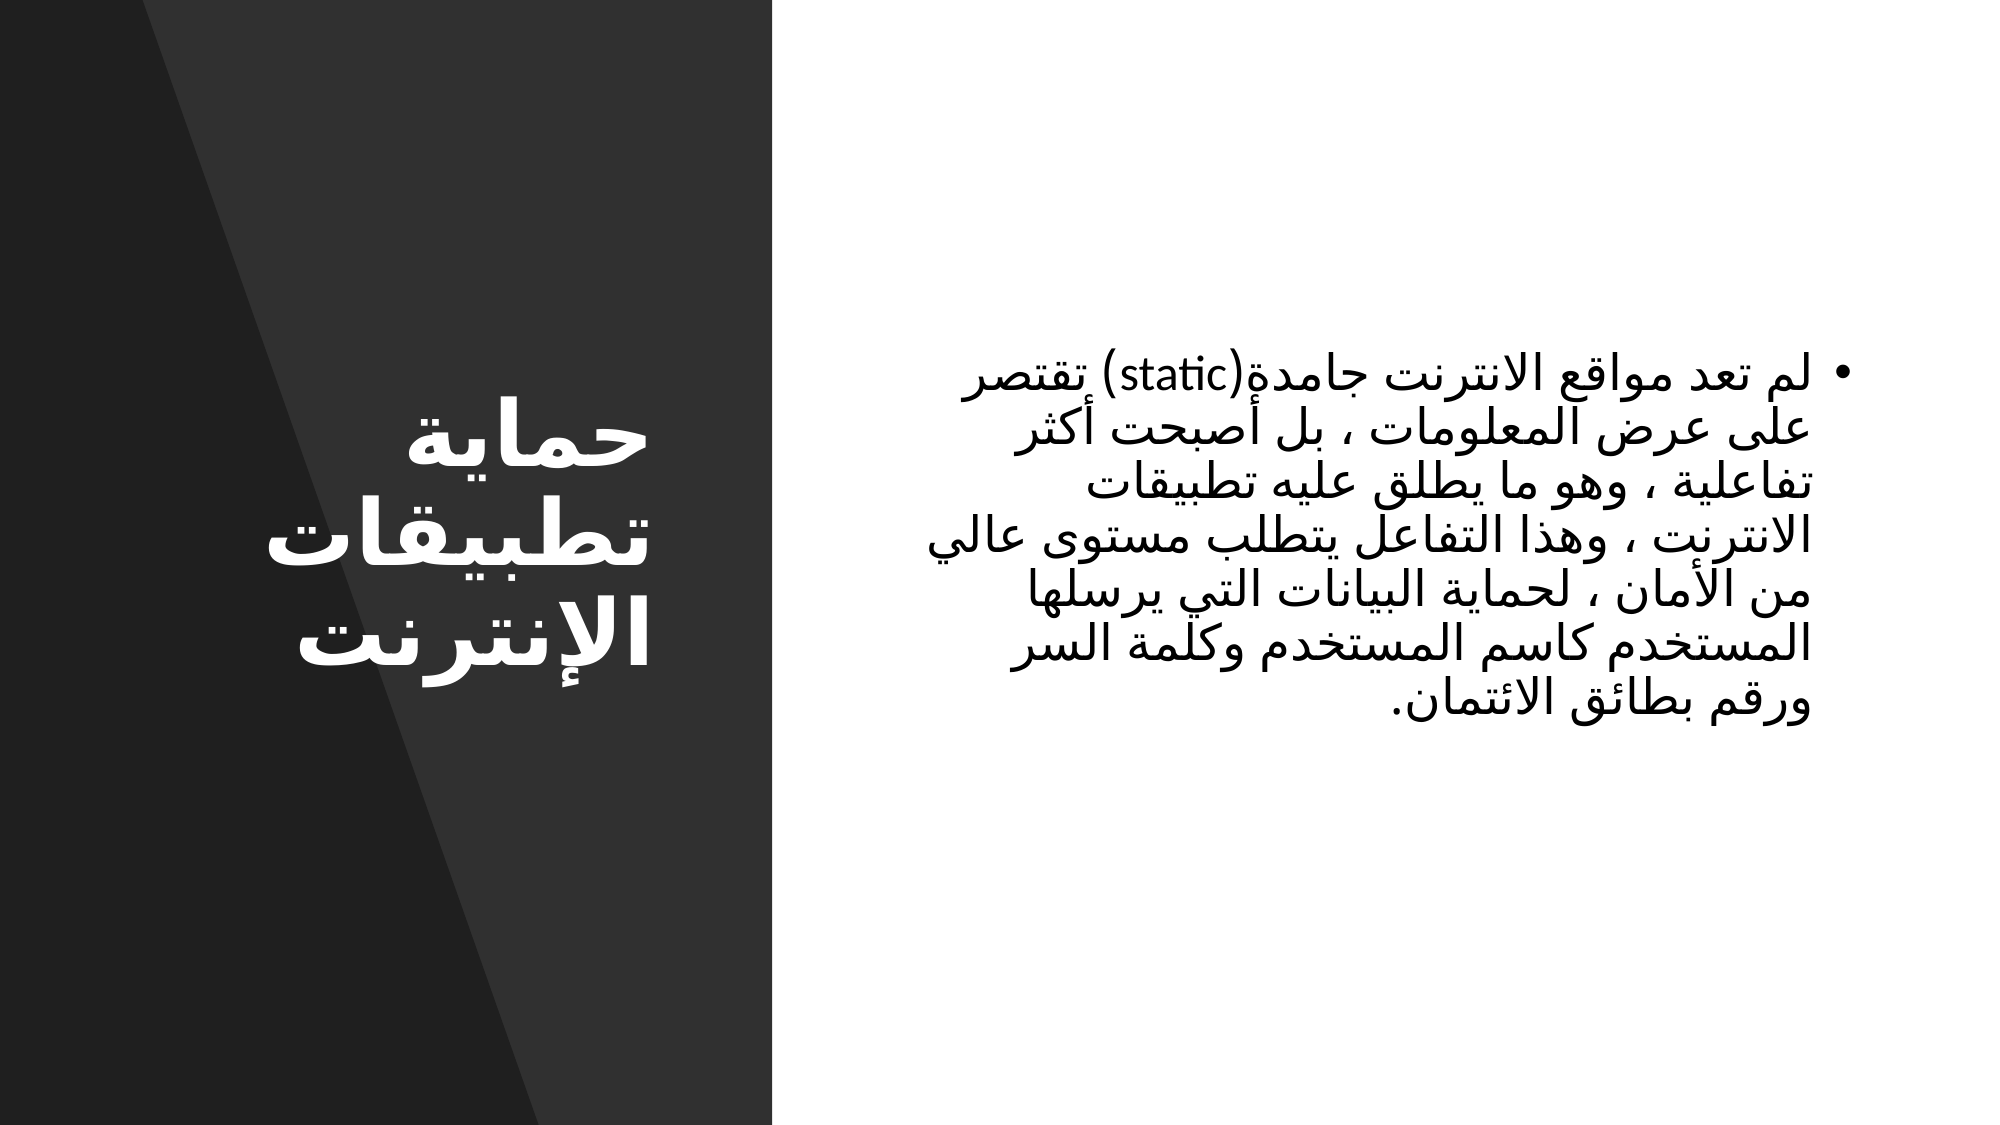

# حماية تطبيقات الإنترنت
لم تعد مواقع الانترنت جامدة(static) تقتصر على عرض المعلومات ، بل أصبحت أكثر تفاعلية ، وهو ما يطلق عليه تطبيقات الانترنت ، وهذا التفاعل يتطلب مستوى عالي من الأمان ، لحماية البيانات التي يرسلها المستخدم كاسم المستخدم وكلمة السر ورقم بطائق الائتمان.